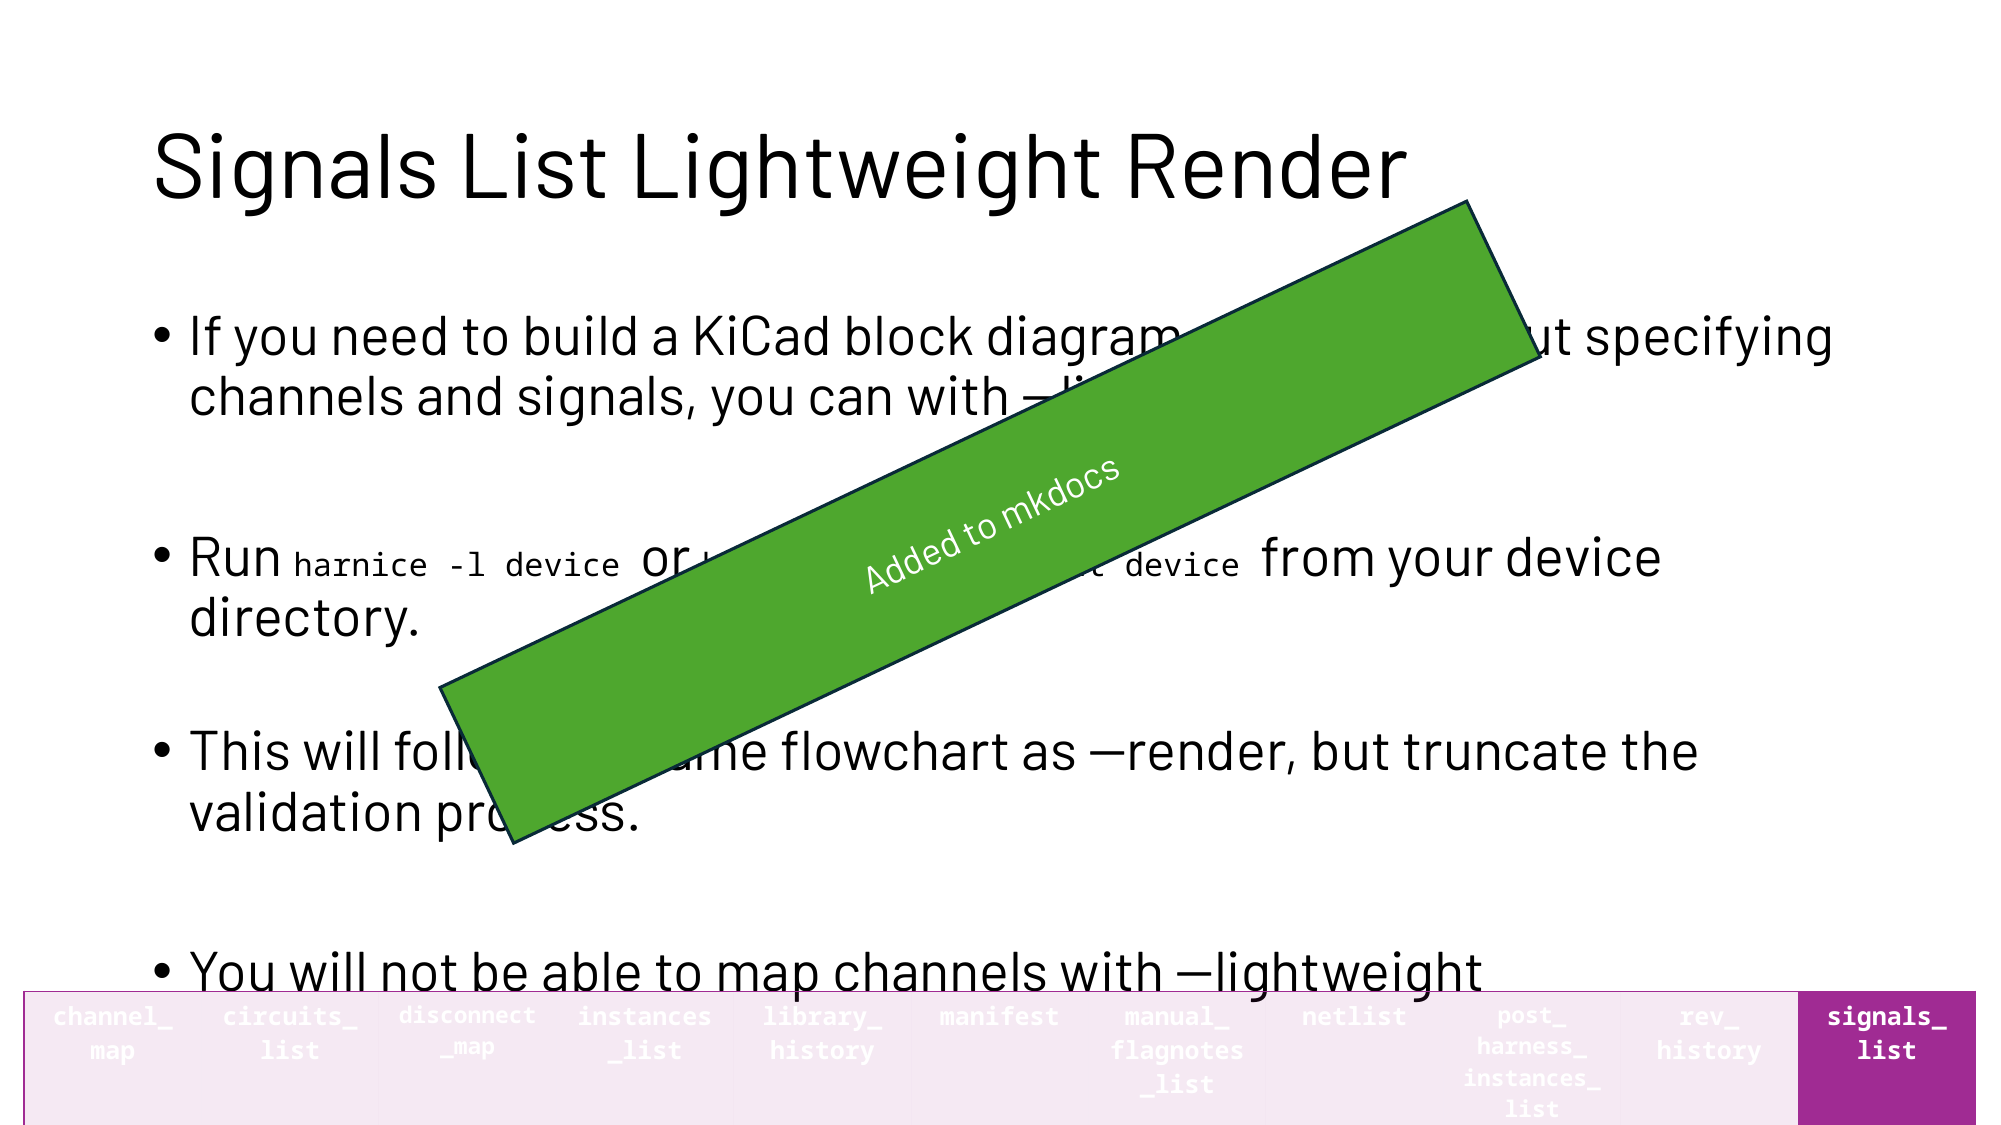

# Signals List Lightweight Render
If you need to build a KiCad block diagram quickly, without specifying channels and signals, you can with --lightweight.

Run harnice -l device or harnice --lightweight device from your device directory.

This will follow the same flowchart as --render, but truncate the validation process.

You will not be able to map channels with --lightweight
Added to mkdocs
| channel\_ map | circuits\_list | disconnect \_map | instances\_list | library\_ history | manifest | manual\_ flagnotes\_list | netlist | post\_ harness\_ instances\_list | rev\_ history | signals\_ list |
| --- | --- | --- | --- | --- | --- | --- | --- | --- | --- | --- |